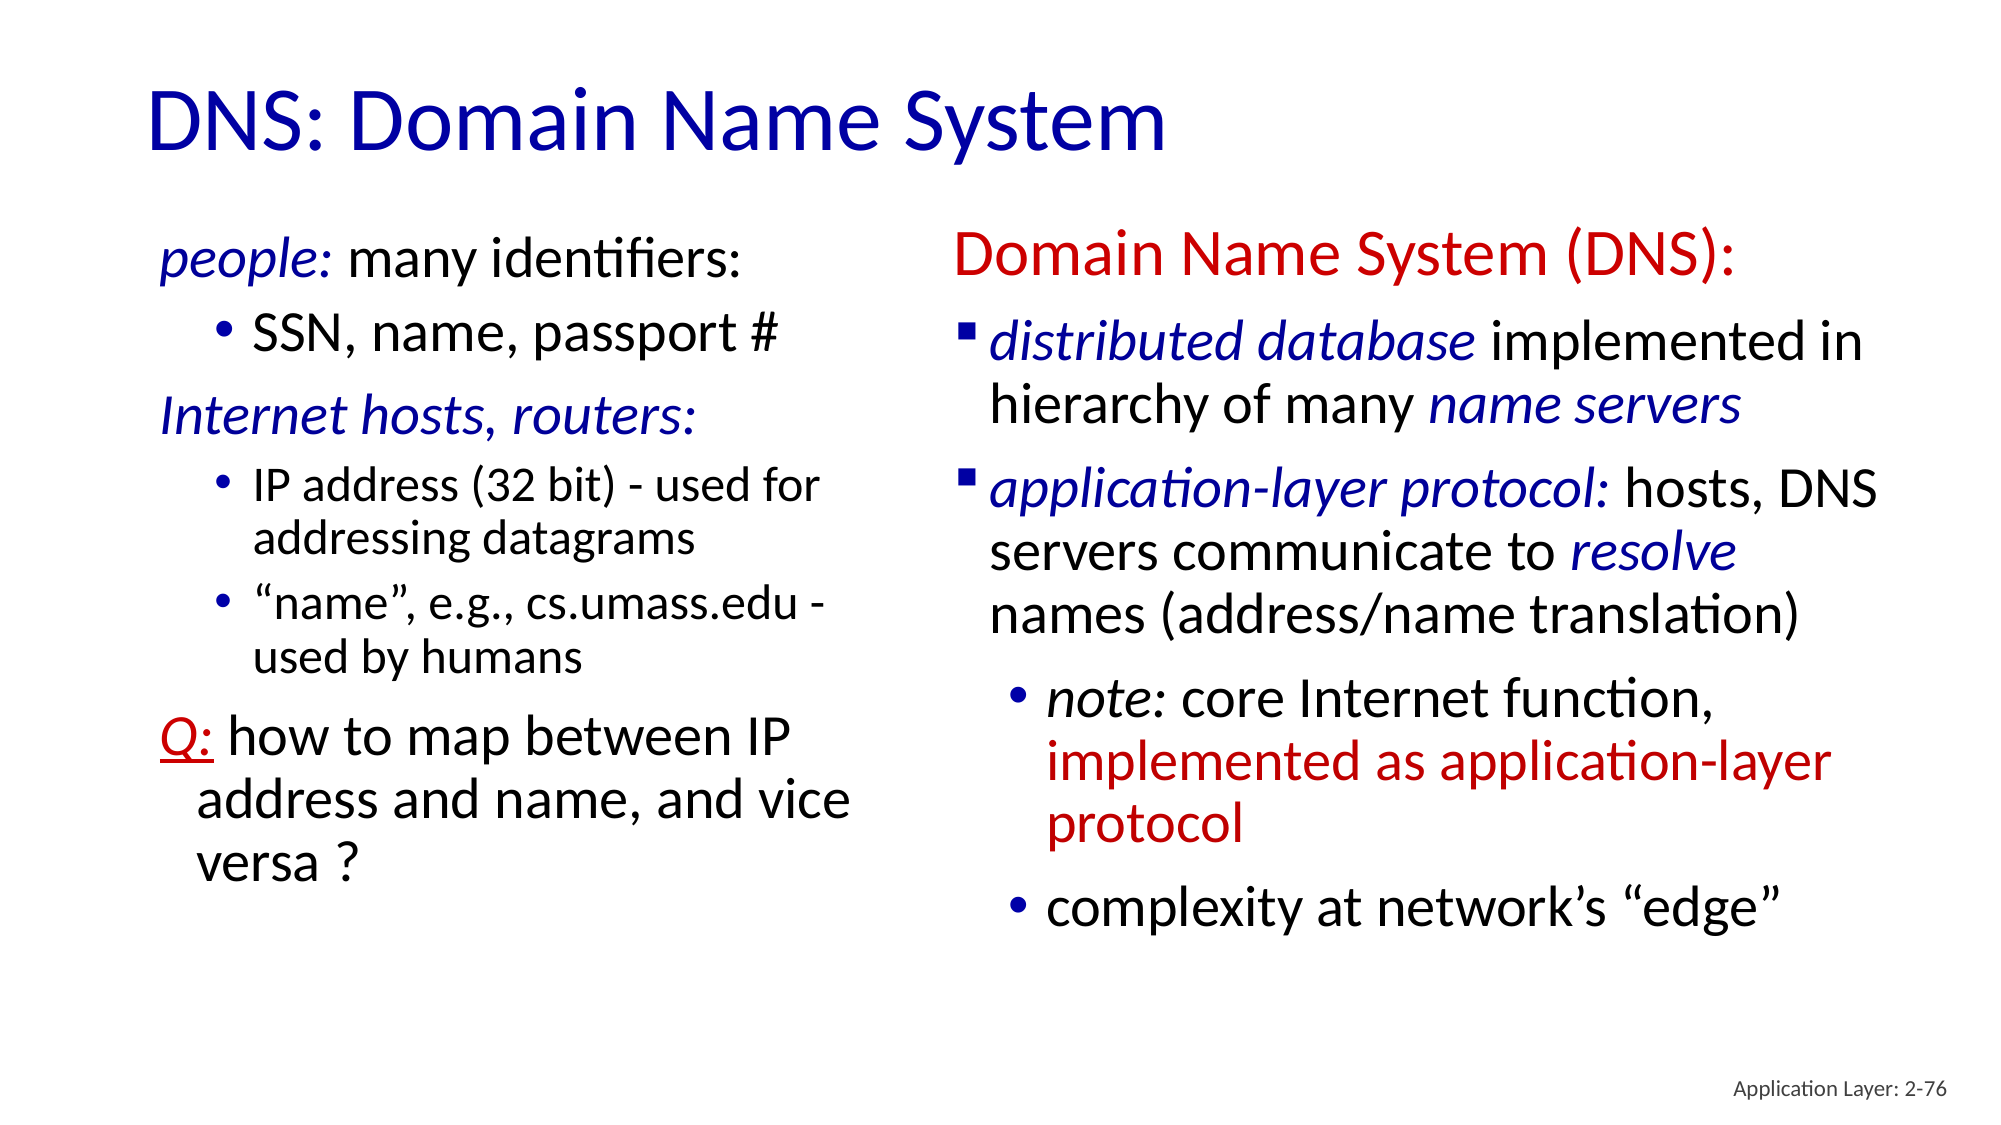

# DNS: Domain Name System
Domain Name System (DNS):
distributed database implemented in hierarchy of many name servers
application-layer protocol: hosts, DNS servers communicate to resolve names (address/name translation)
note: core Internet function, implemented as application-layer protocol
complexity at network’s “edge”
people: many identifiers:
SSN, name, passport #
Internet hosts, routers:
IP address (32 bit) - used for addressing datagrams
“name”, e.g., cs.umass.edu - used by humans
Q: how to map between IP address and name, and vice versa ?
Application Layer: 2-76